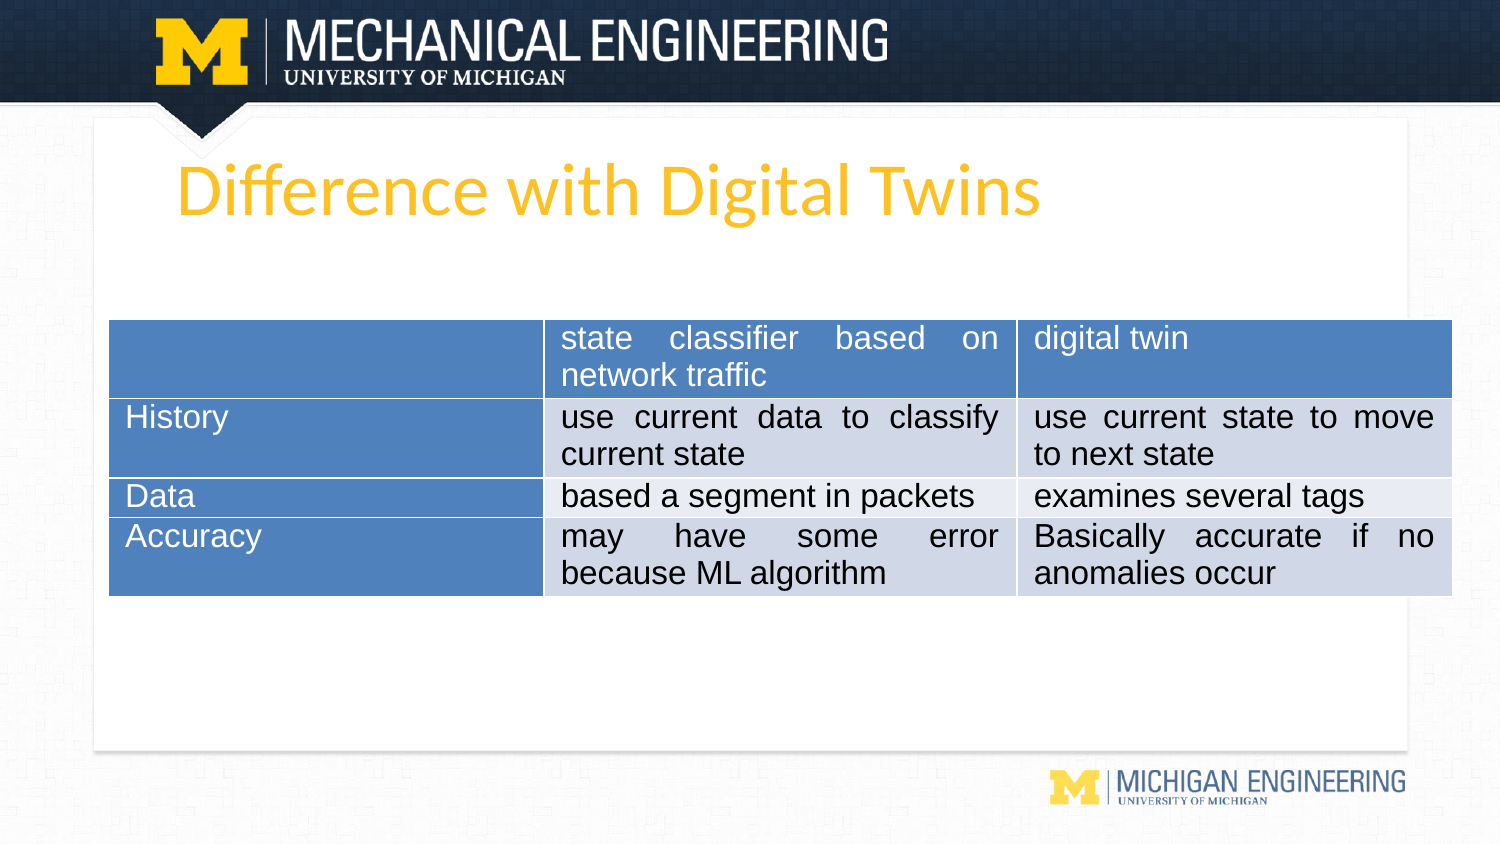

# Difference with Digital Twins

|  | state classifier based on network traffic | digital twin |
| --- | --- | --- |
| History | use current data to classify current state | use current state to move to next state |
| Data | based a segment in packets | examines several tags |
| Accuracy | may have some error because ML algorithm | Basically accurate if no anomalies occur |